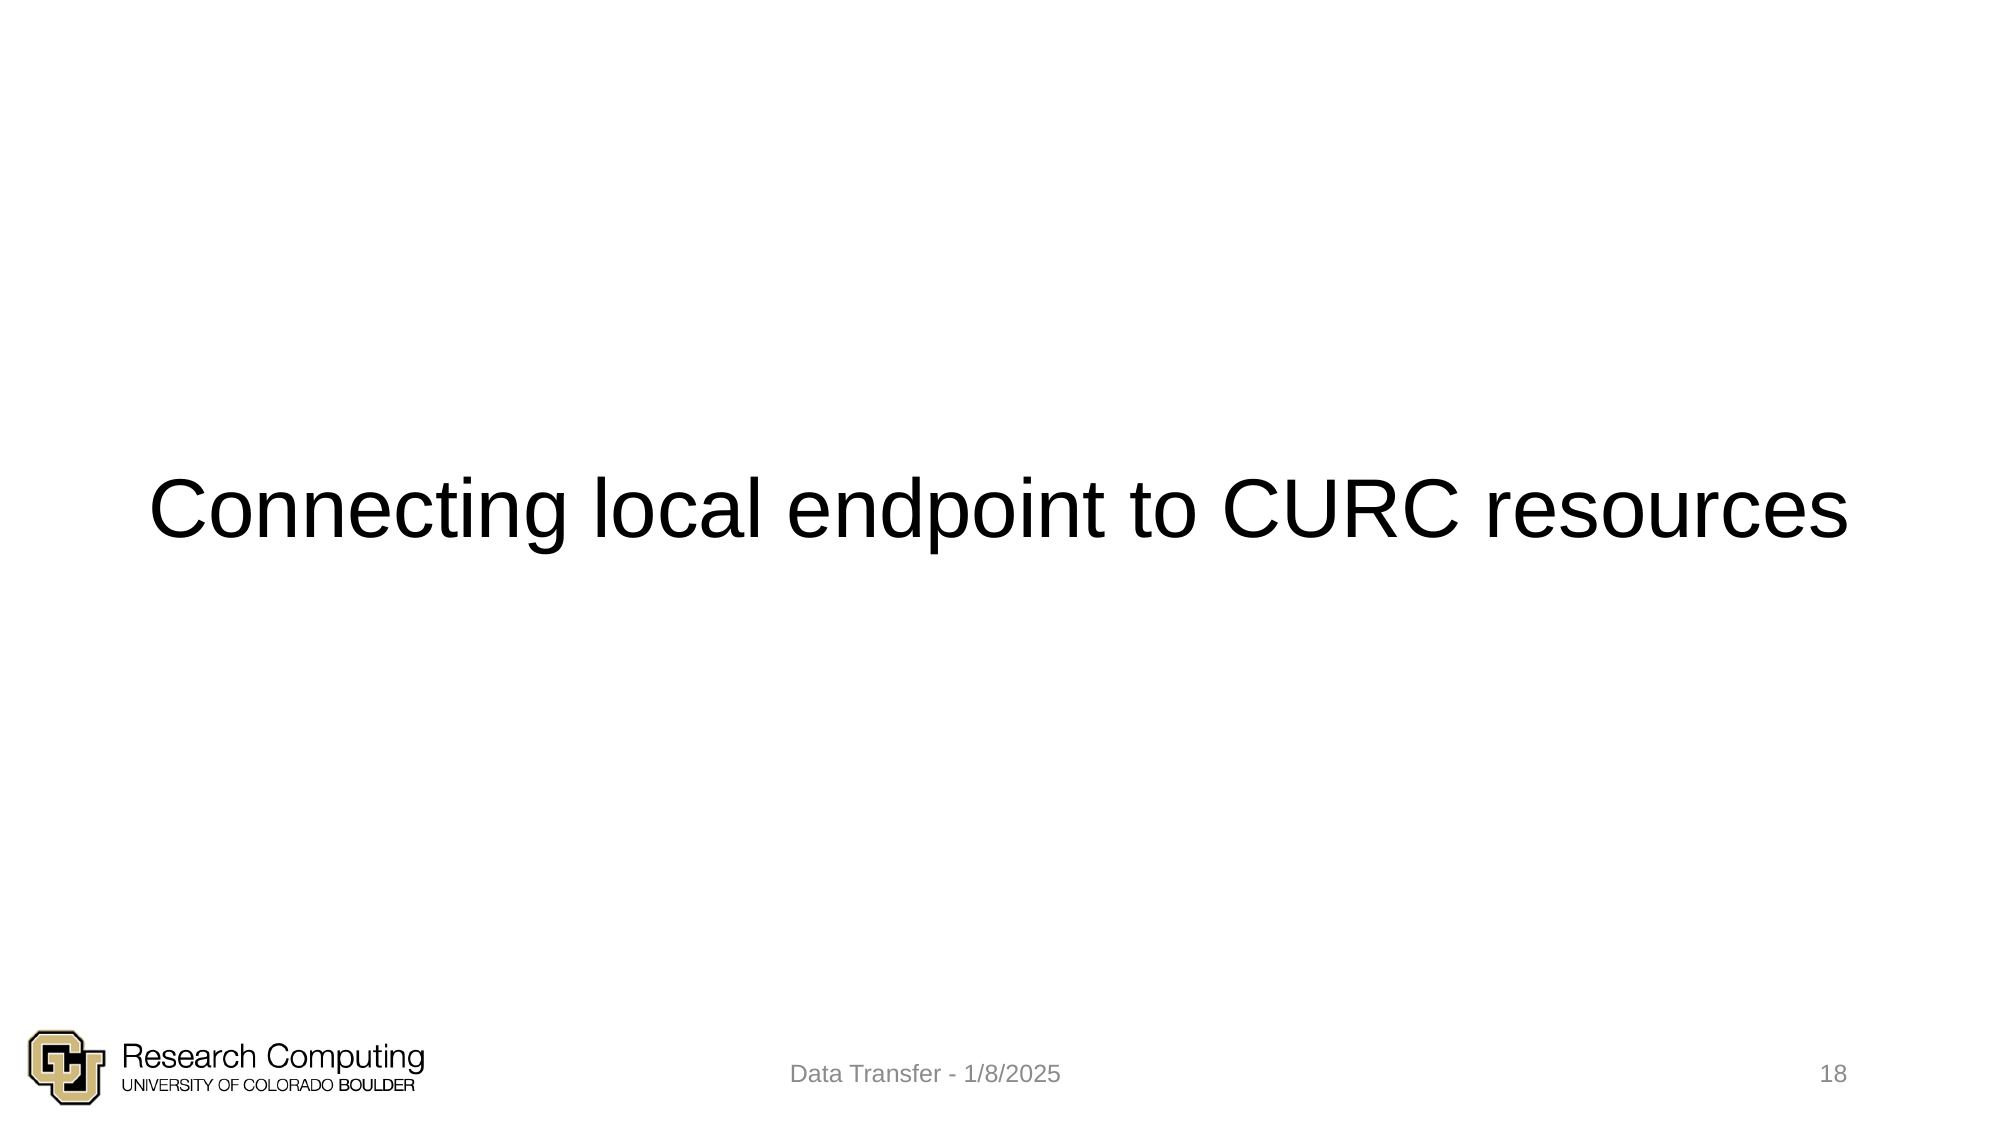

Connecting local endpoint to CURC resources
Data Transfer - 1/8/2025
18